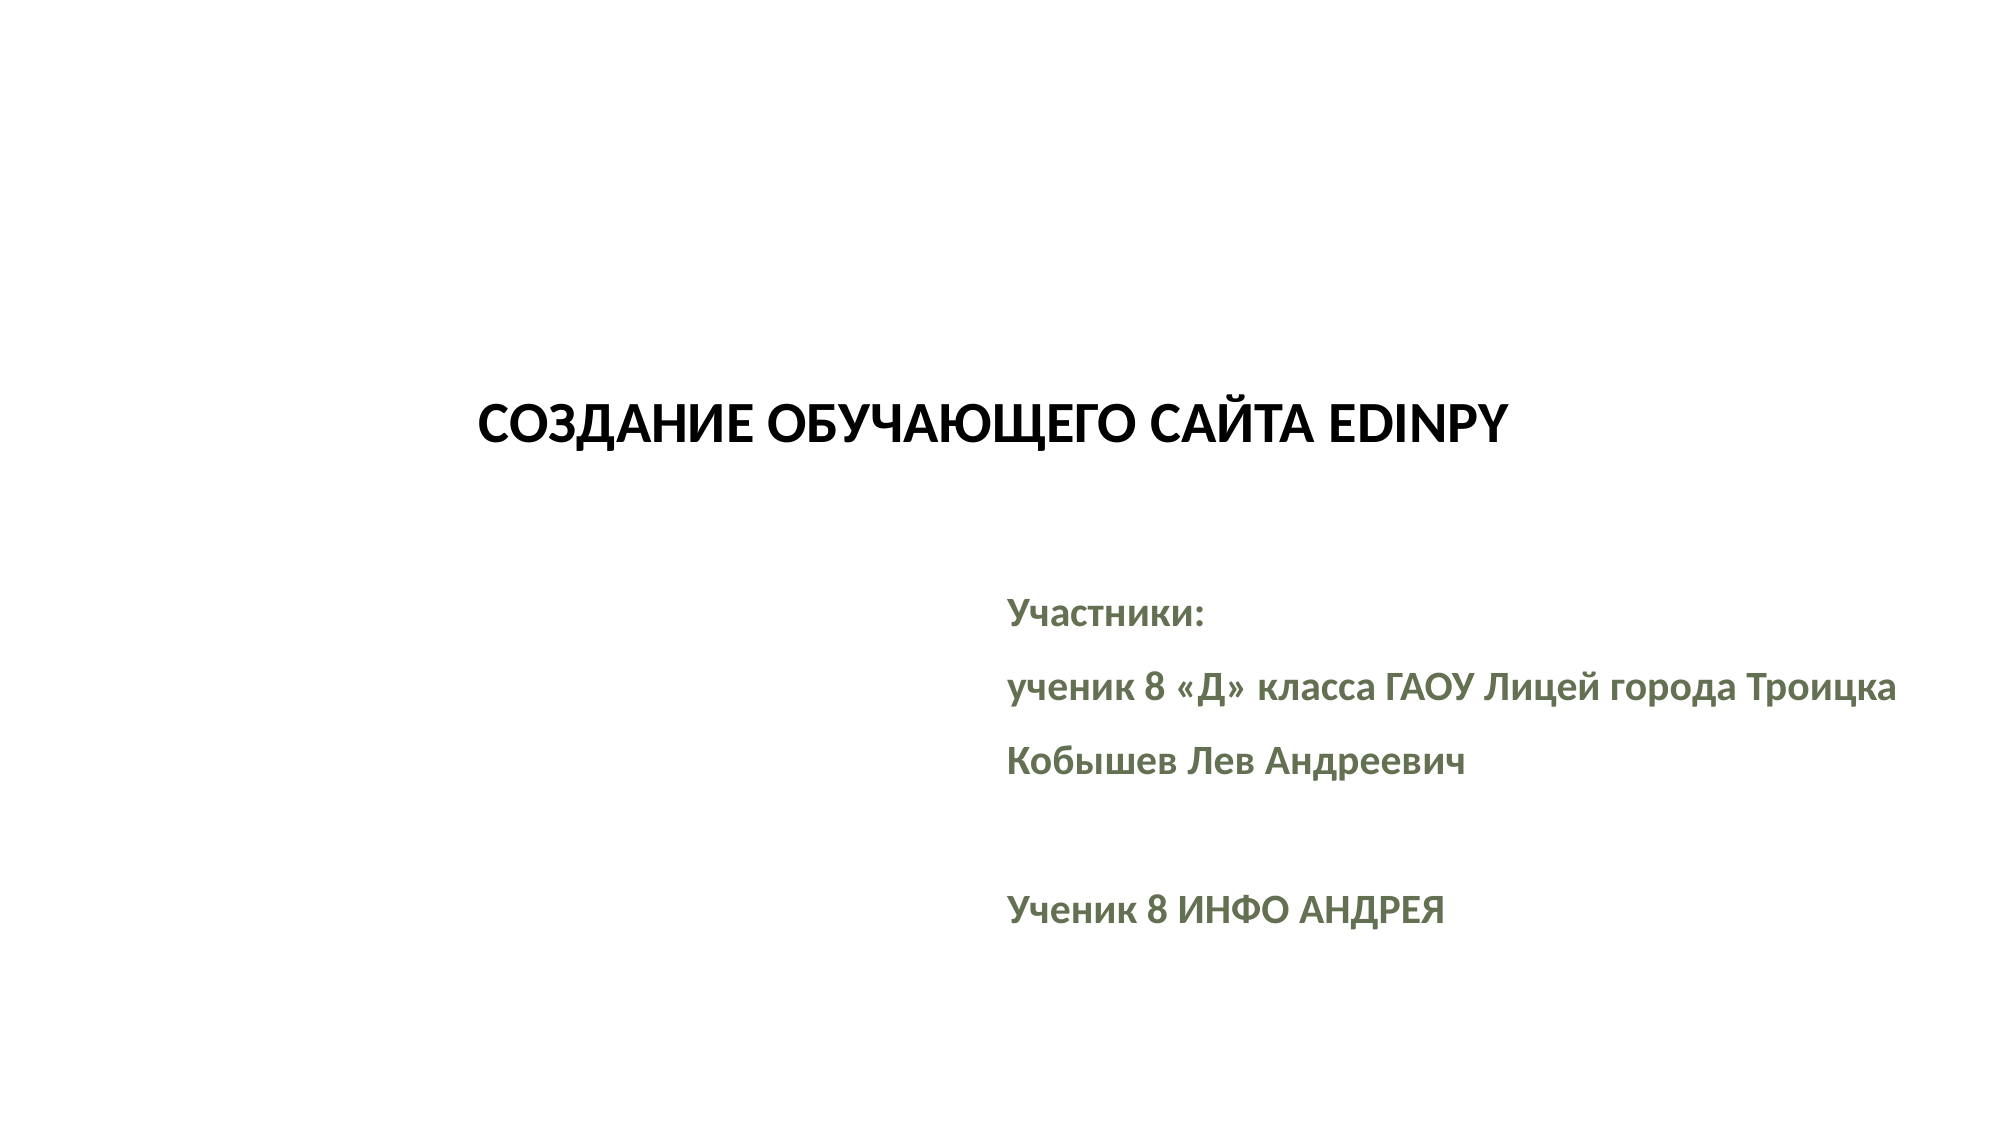

СОЗДАНИЕ ОБУЧАЮЩЕГО САЙТА EDINPY
Участники:
ученик 8 «Д» класса ГАОУ Лицей города Троицка
Кобышев Лев Андреевич

Ученик 8 ИНФО АНДРЕЯ